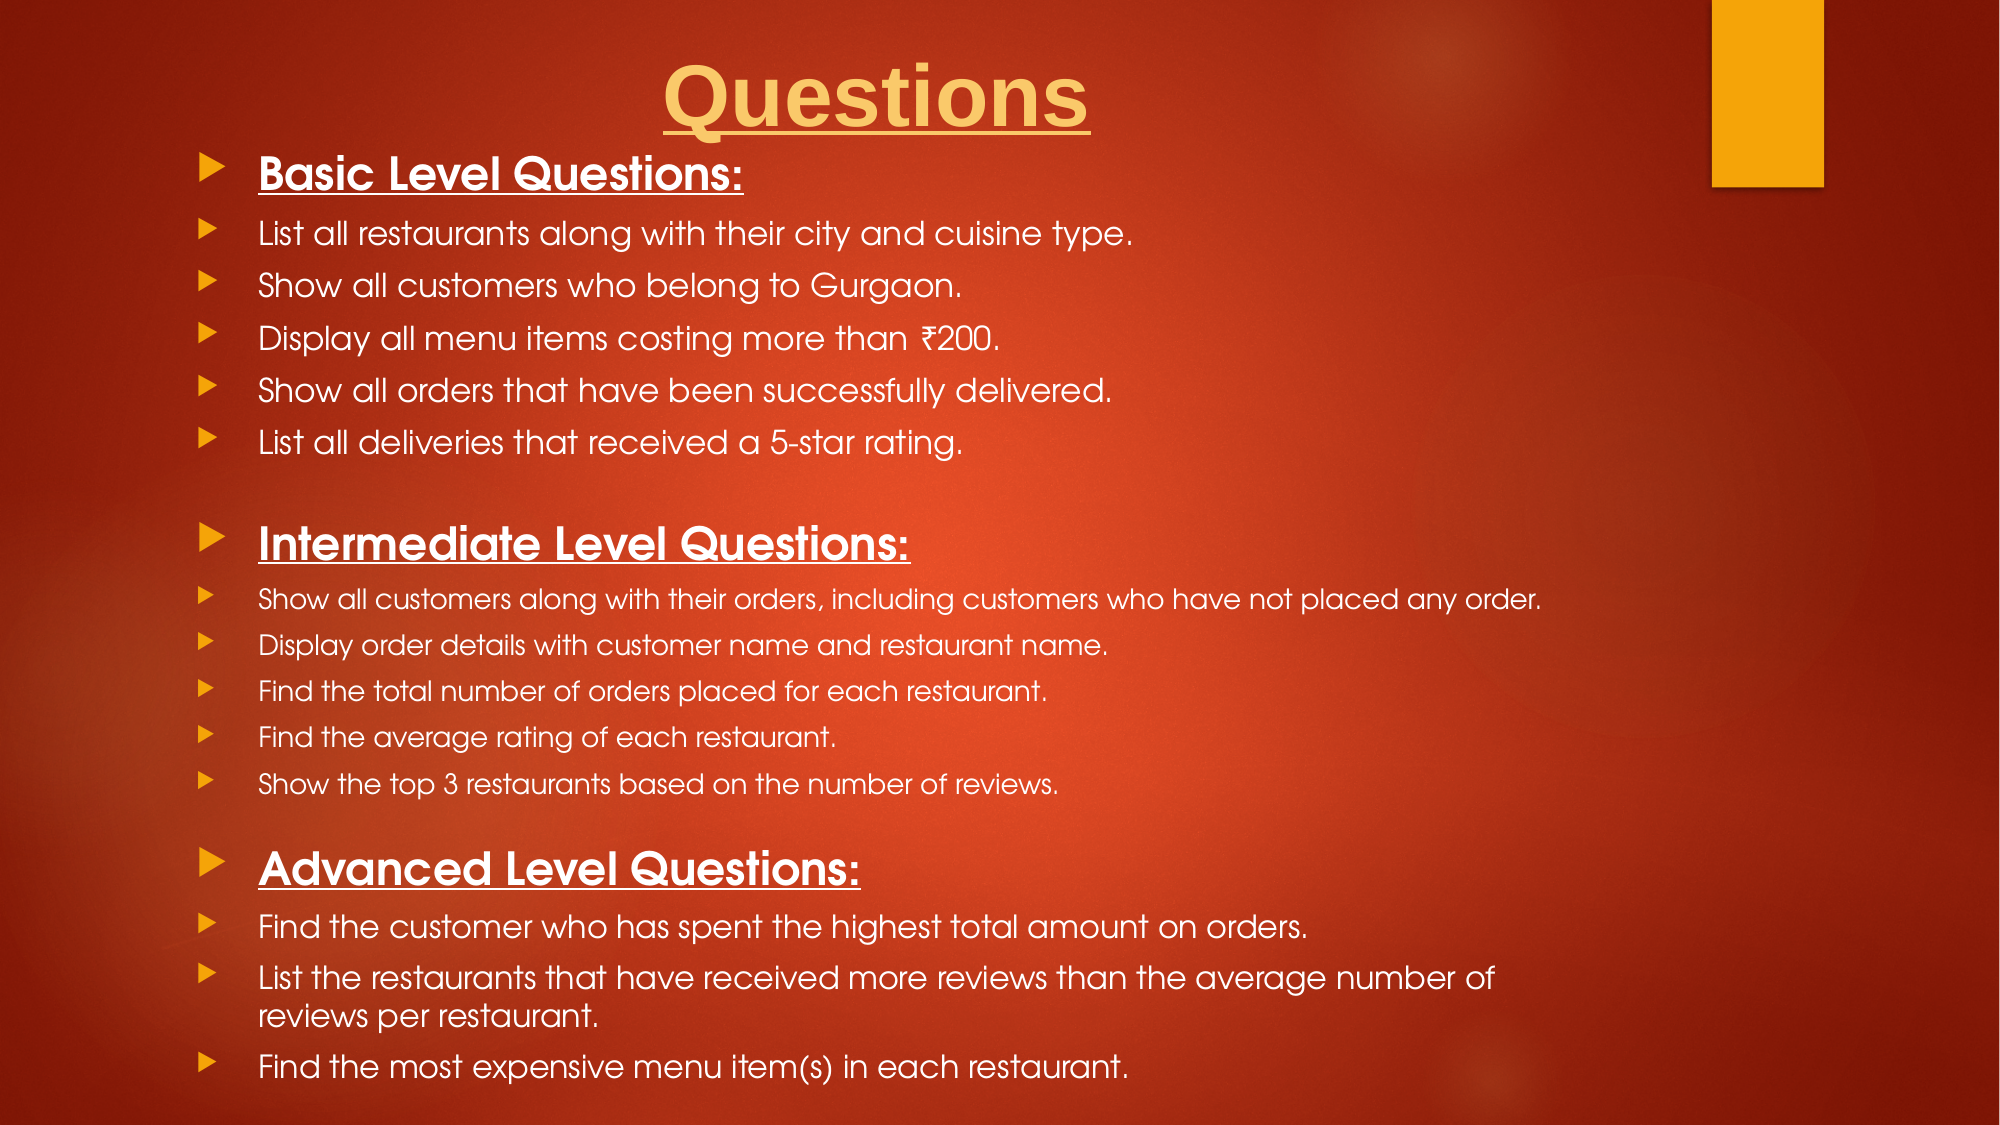

# Questions
Basic Level Questions:
List all restaurants along with their city and cuisine type.
Show all customers who belong to Gurgaon.
Display all menu items costing more than ₹200.
Show all orders that have been successfully delivered.
List all deliveries that received a 5-star rating.

Intermediate Level Questions:
Show all customers along with their orders, including customers who have not placed any order.
Display order details with customer name and restaurant name.
Find the total number of orders placed for each restaurant.
Find the average rating of each restaurant.
Show the top 3 restaurants based on the number of reviews.
Advanced Level Questions:
Find the customer who has spent the highest total amount on orders.
List the restaurants that have received more reviews than the average number of reviews per restaurant.
Find the most expensive menu item(s) in each restaurant.